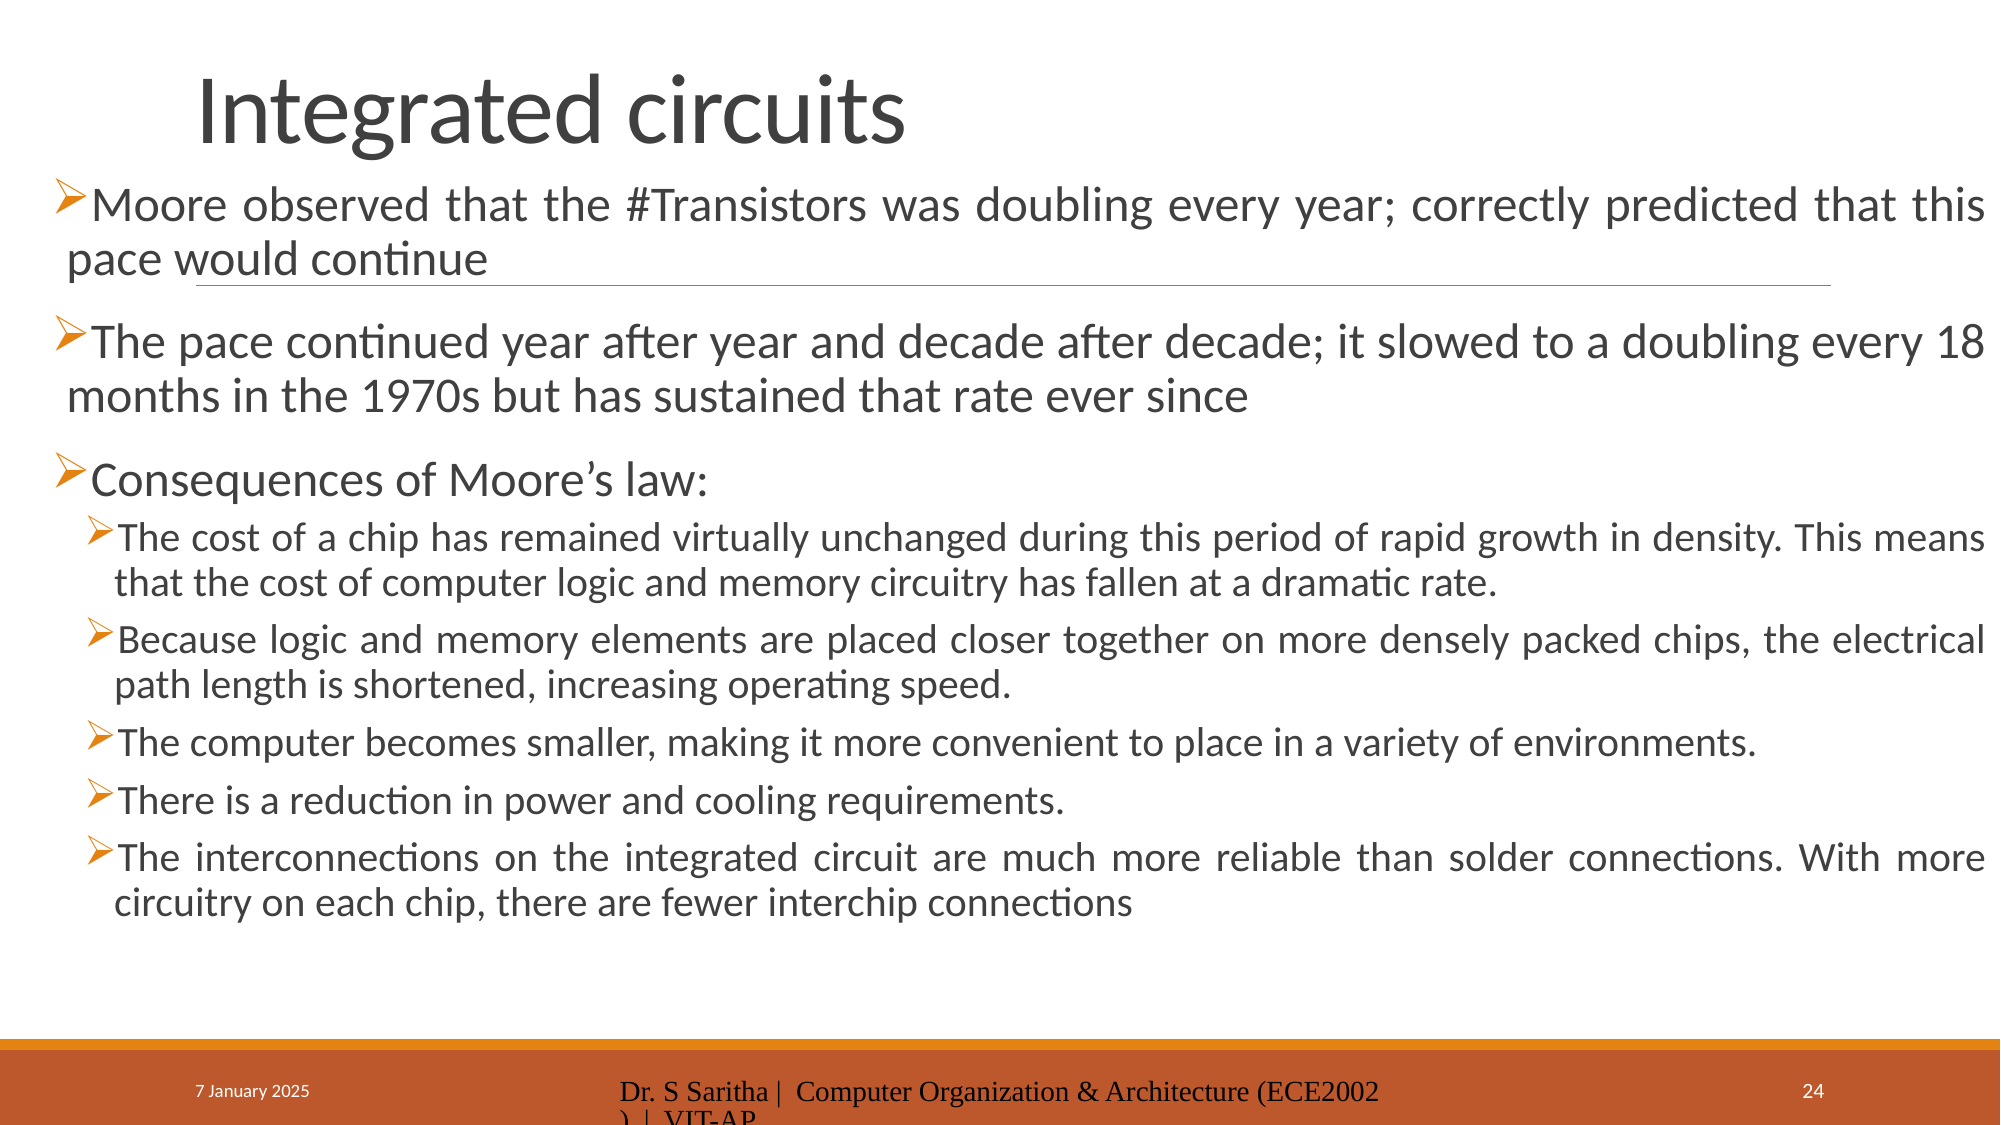

# Integrated circuits
Moore observed that the #Transistors was doubling every year; correctly predicted that this pace would continue
The pace continued year after year and decade after decade; it slowed to a doubling every 18 months in the 1970s but has sustained that rate ever since
Consequences of Moore’s law:
The cost of a chip has remained virtually unchanged during this period of rapid growth in density. This means that the cost of computer logic and memory circuitry has fallen at a dramatic rate.
Because logic and memory elements are placed closer together on more densely packed chips, the electrical path length is shortened, increasing operating speed.
The computer becomes smaller, making it more convenient to place in a variety of environments.
There is a reduction in power and cooling requirements.
The interconnections on the integrated circuit are much more reliable than solder connections. With more circuitry on each chip, there are fewer interchip connections
7 January 2025
Dr. S Saritha |  Computer Organization & Architecture (ECE2002)  |  VIT-AP
24